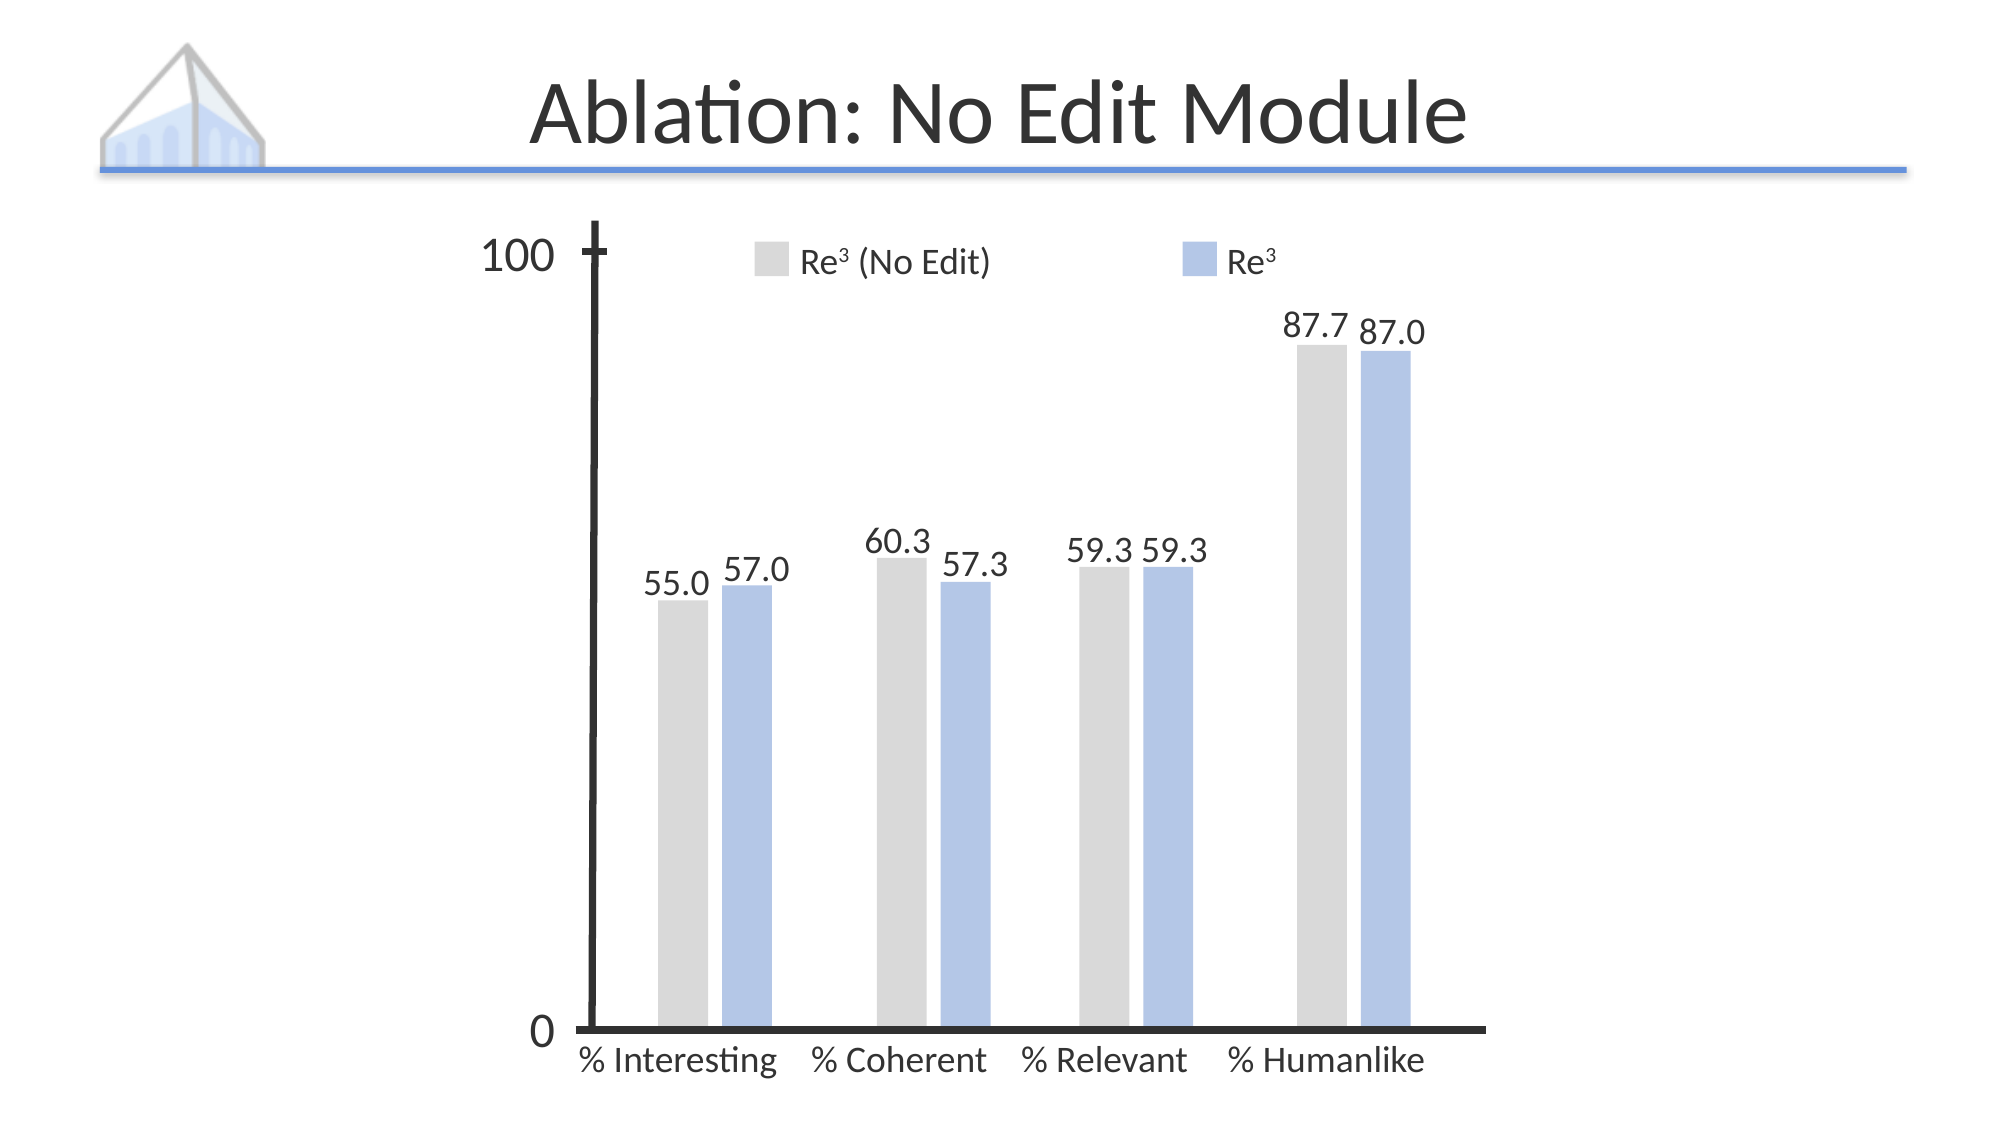

# Ablation: No Edit Module
100
Re3 (No Edit)
Re3

87.7
87.0
60.3
59.3
59.3
57.3
57.0
55.0

0
% Humanlike
% Interesting
% Coherent
% Relevant